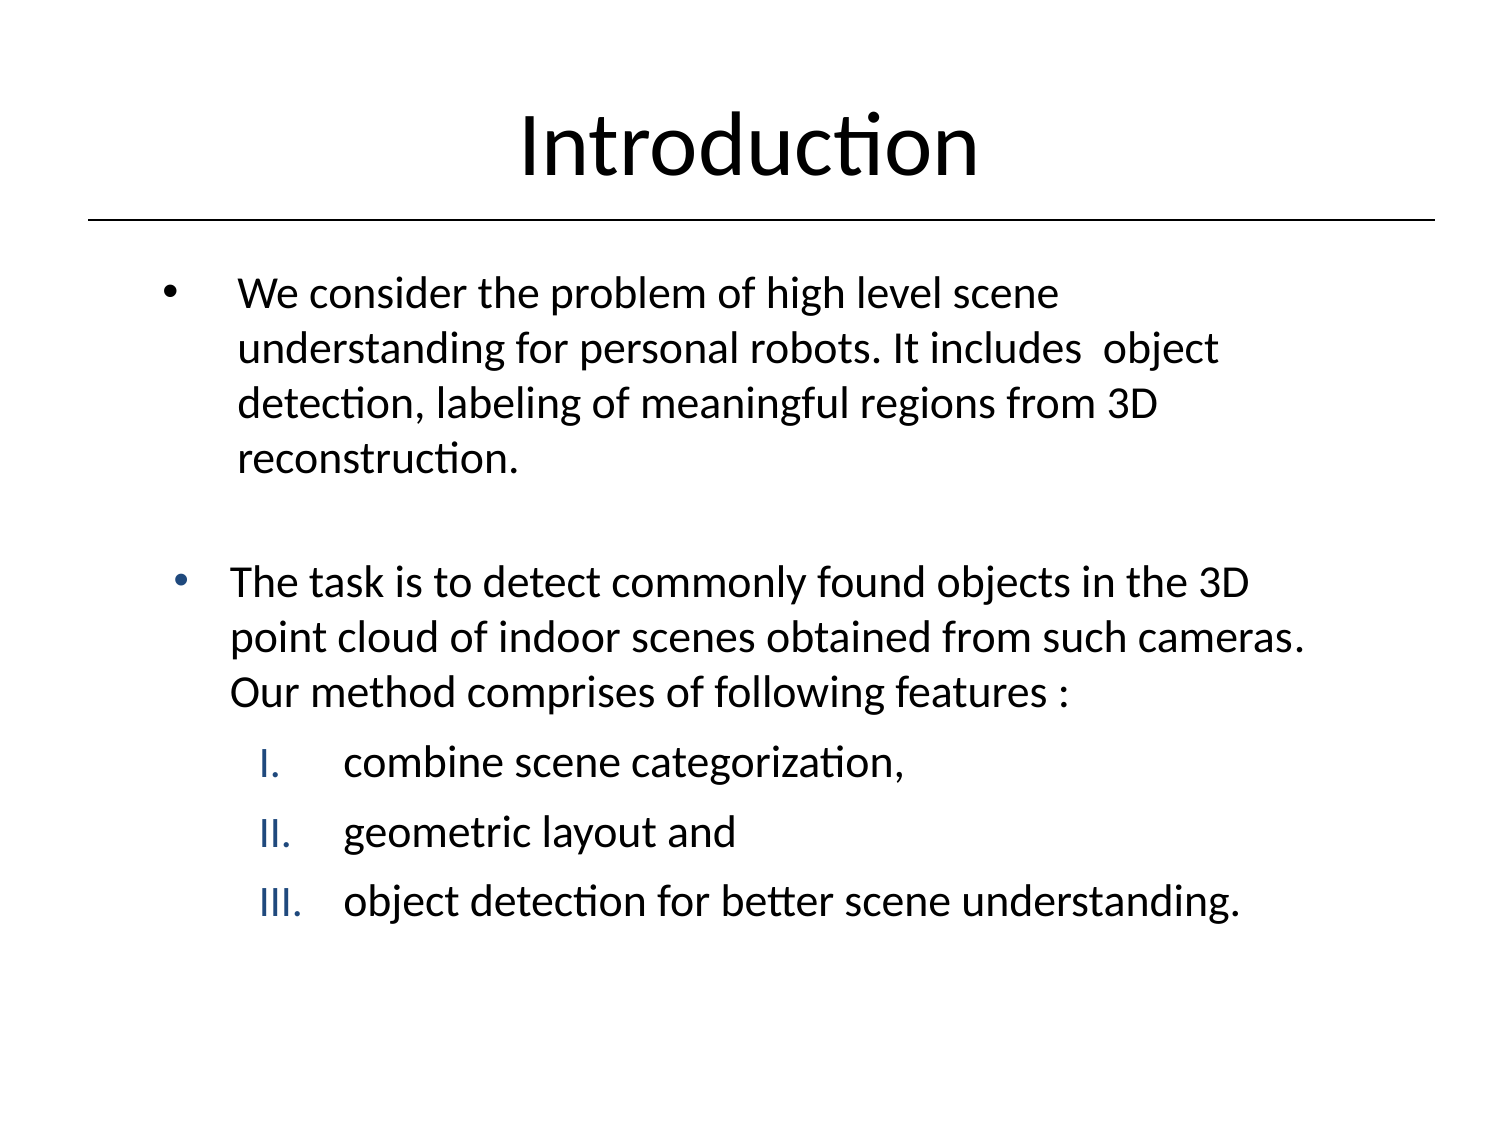

Introduction
We consider the problem of high level scene understanding for personal robots. It includes  object detection, labeling of meaningful regions from 3D reconstruction.

The task is to detect commonly found objects in the 3D point cloud of indoor scenes obtained from such cameras. Our method comprises of following features :
combine scene categorization,
geometric layout and
object detection for better scene understanding.